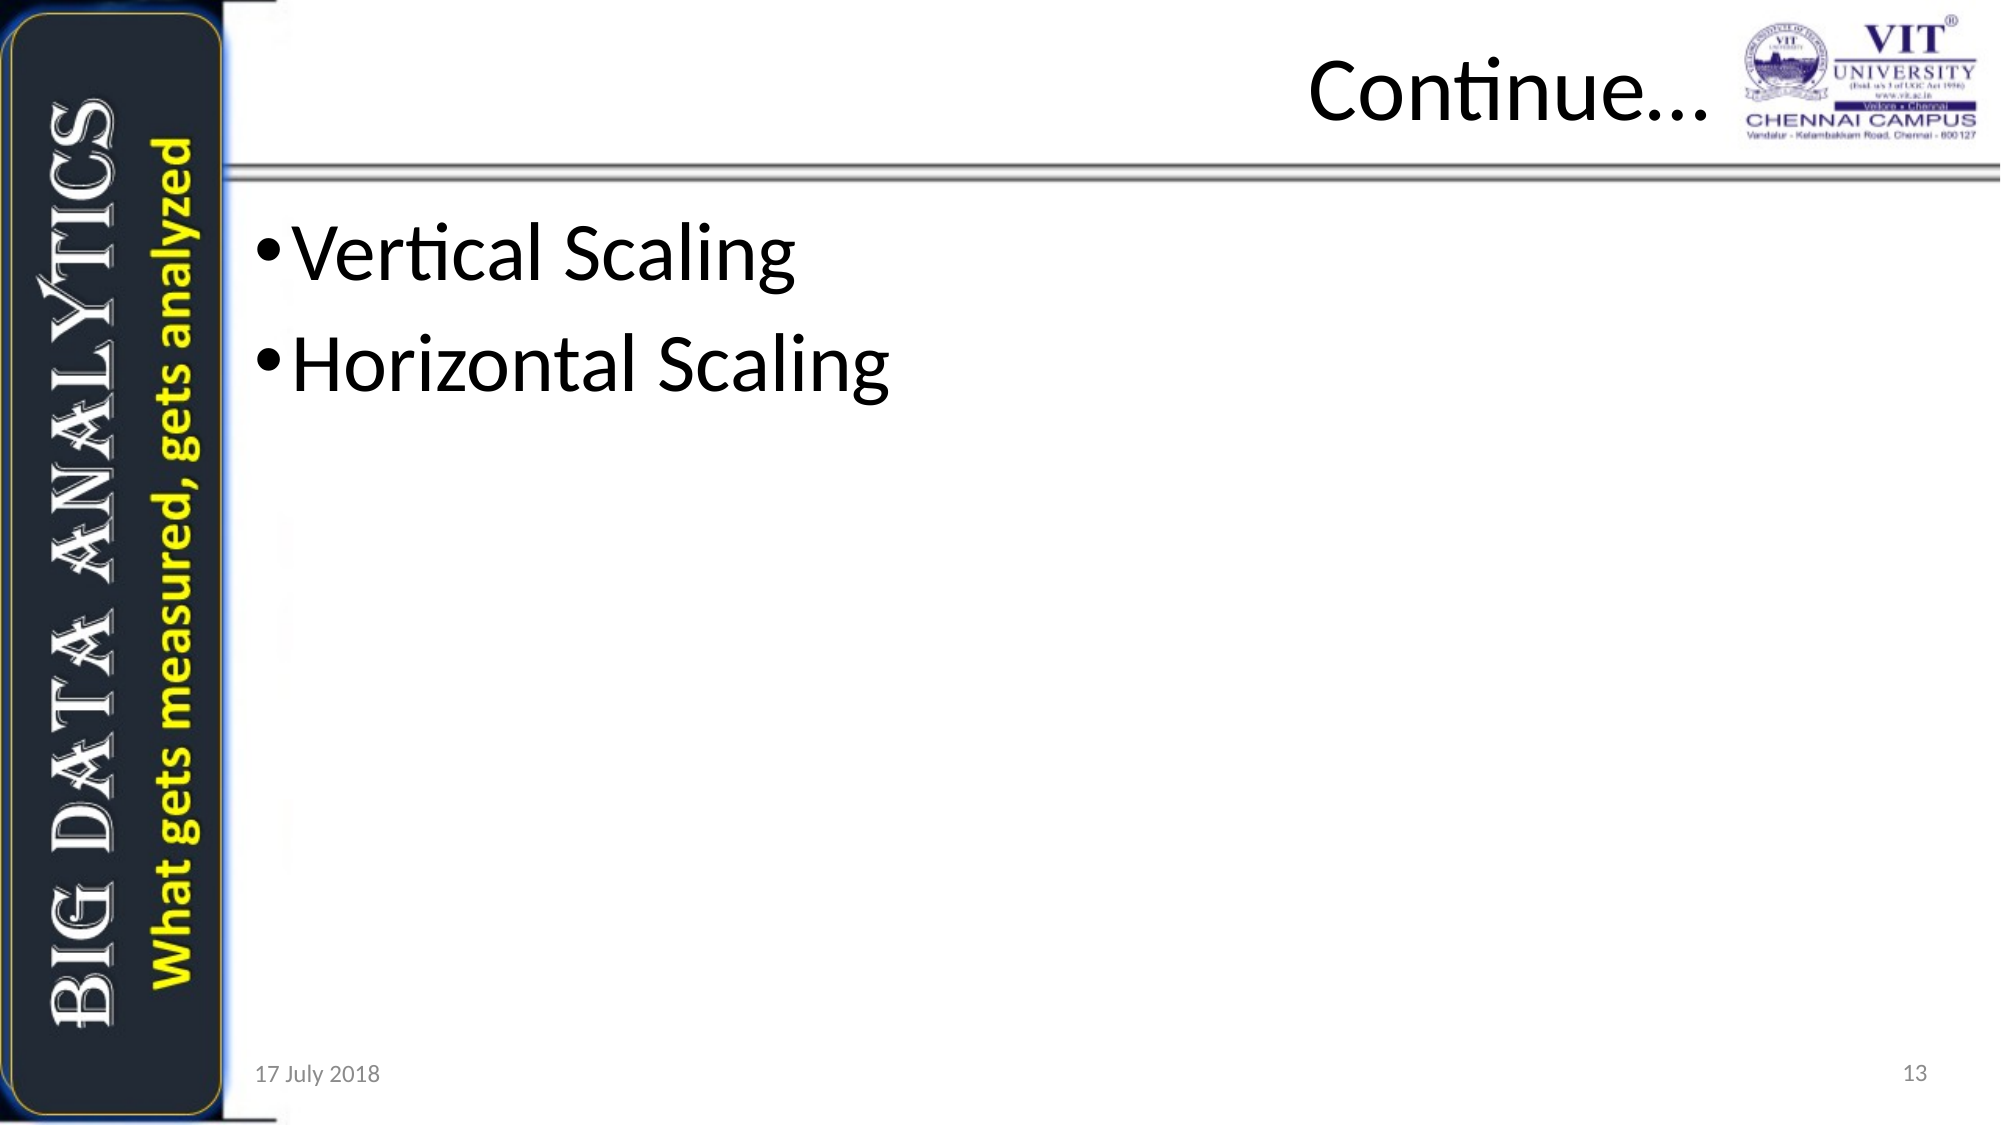

# Continue…
Vertical Scaling
Horizontal Scaling
13
17 July 2018